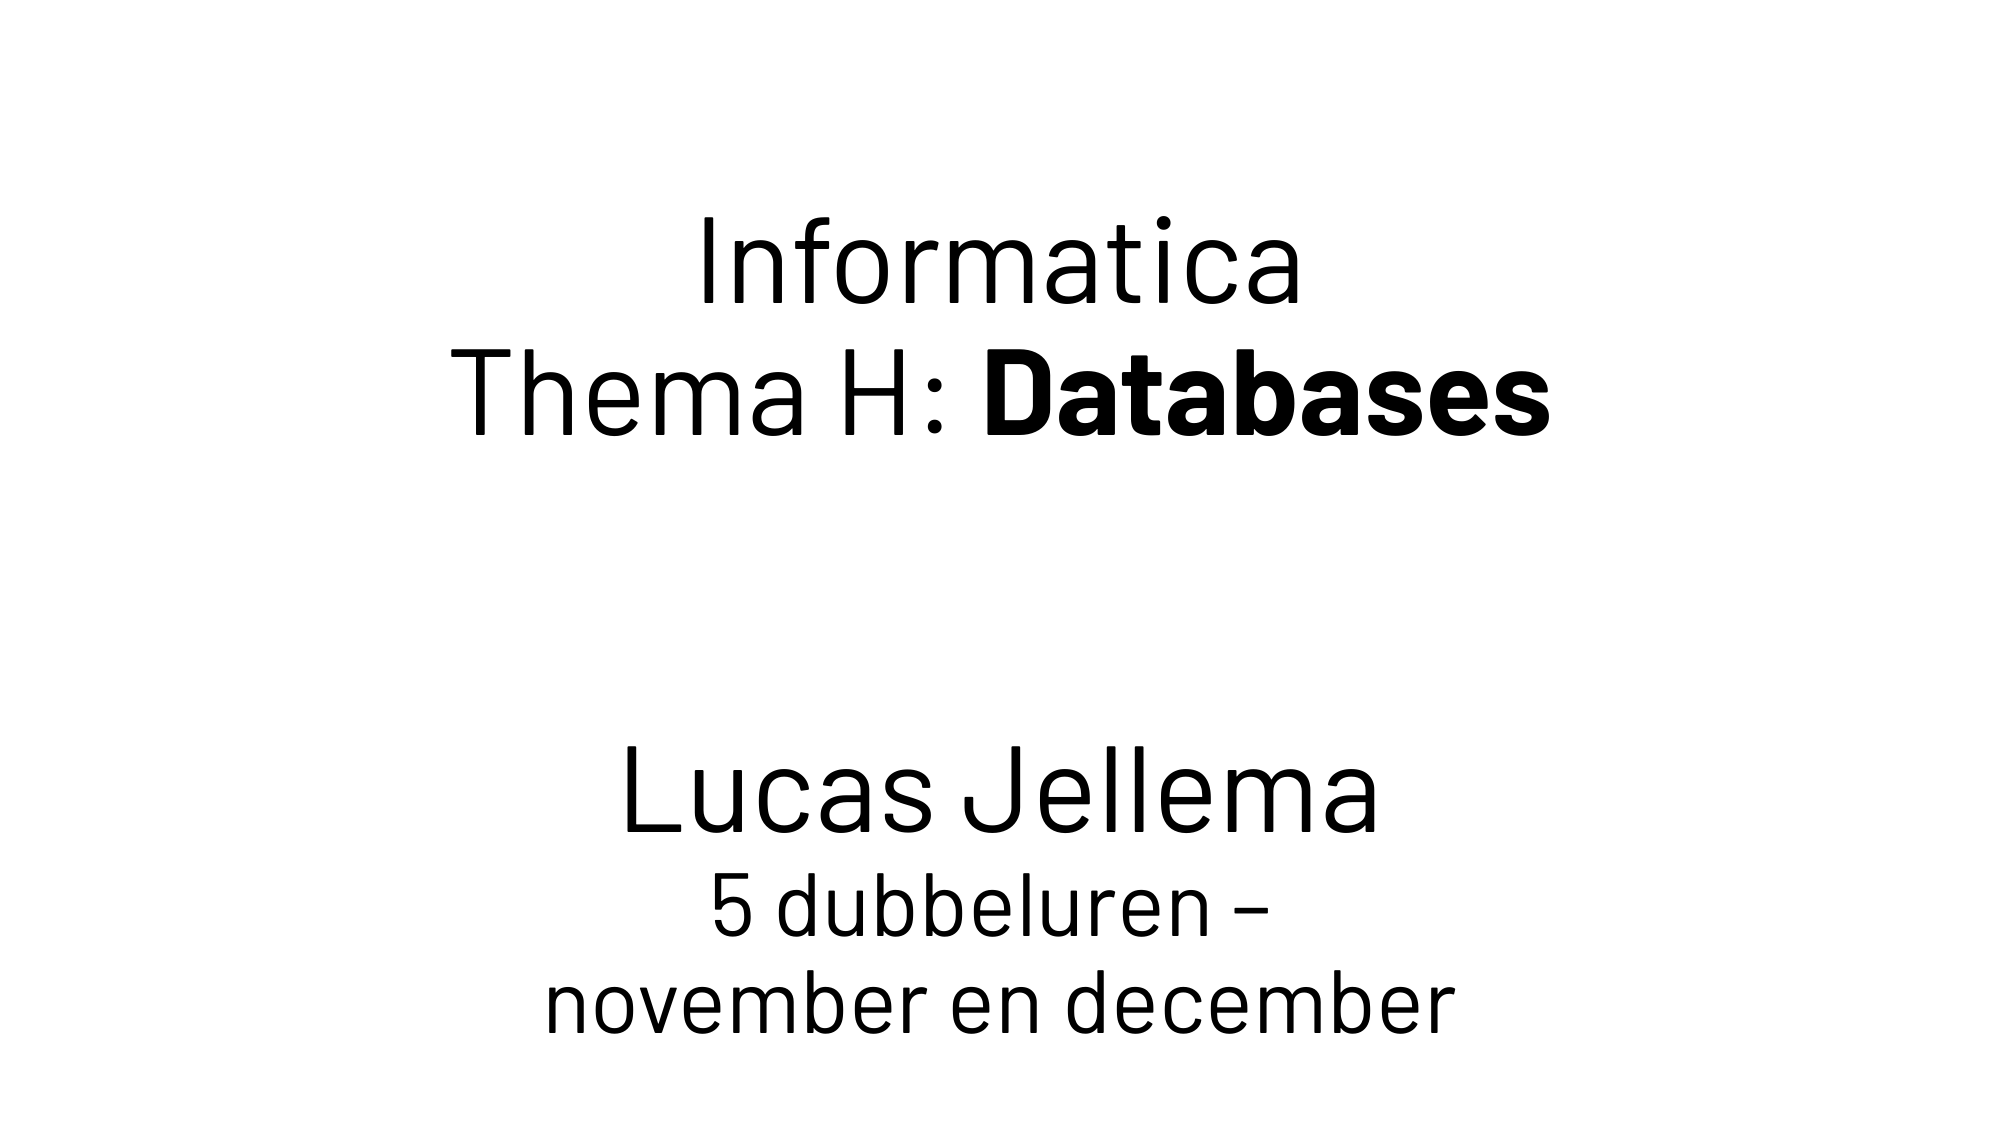

# Informatica Thema H: Databases Lucas Jellema 5 dubbeluren – november en december